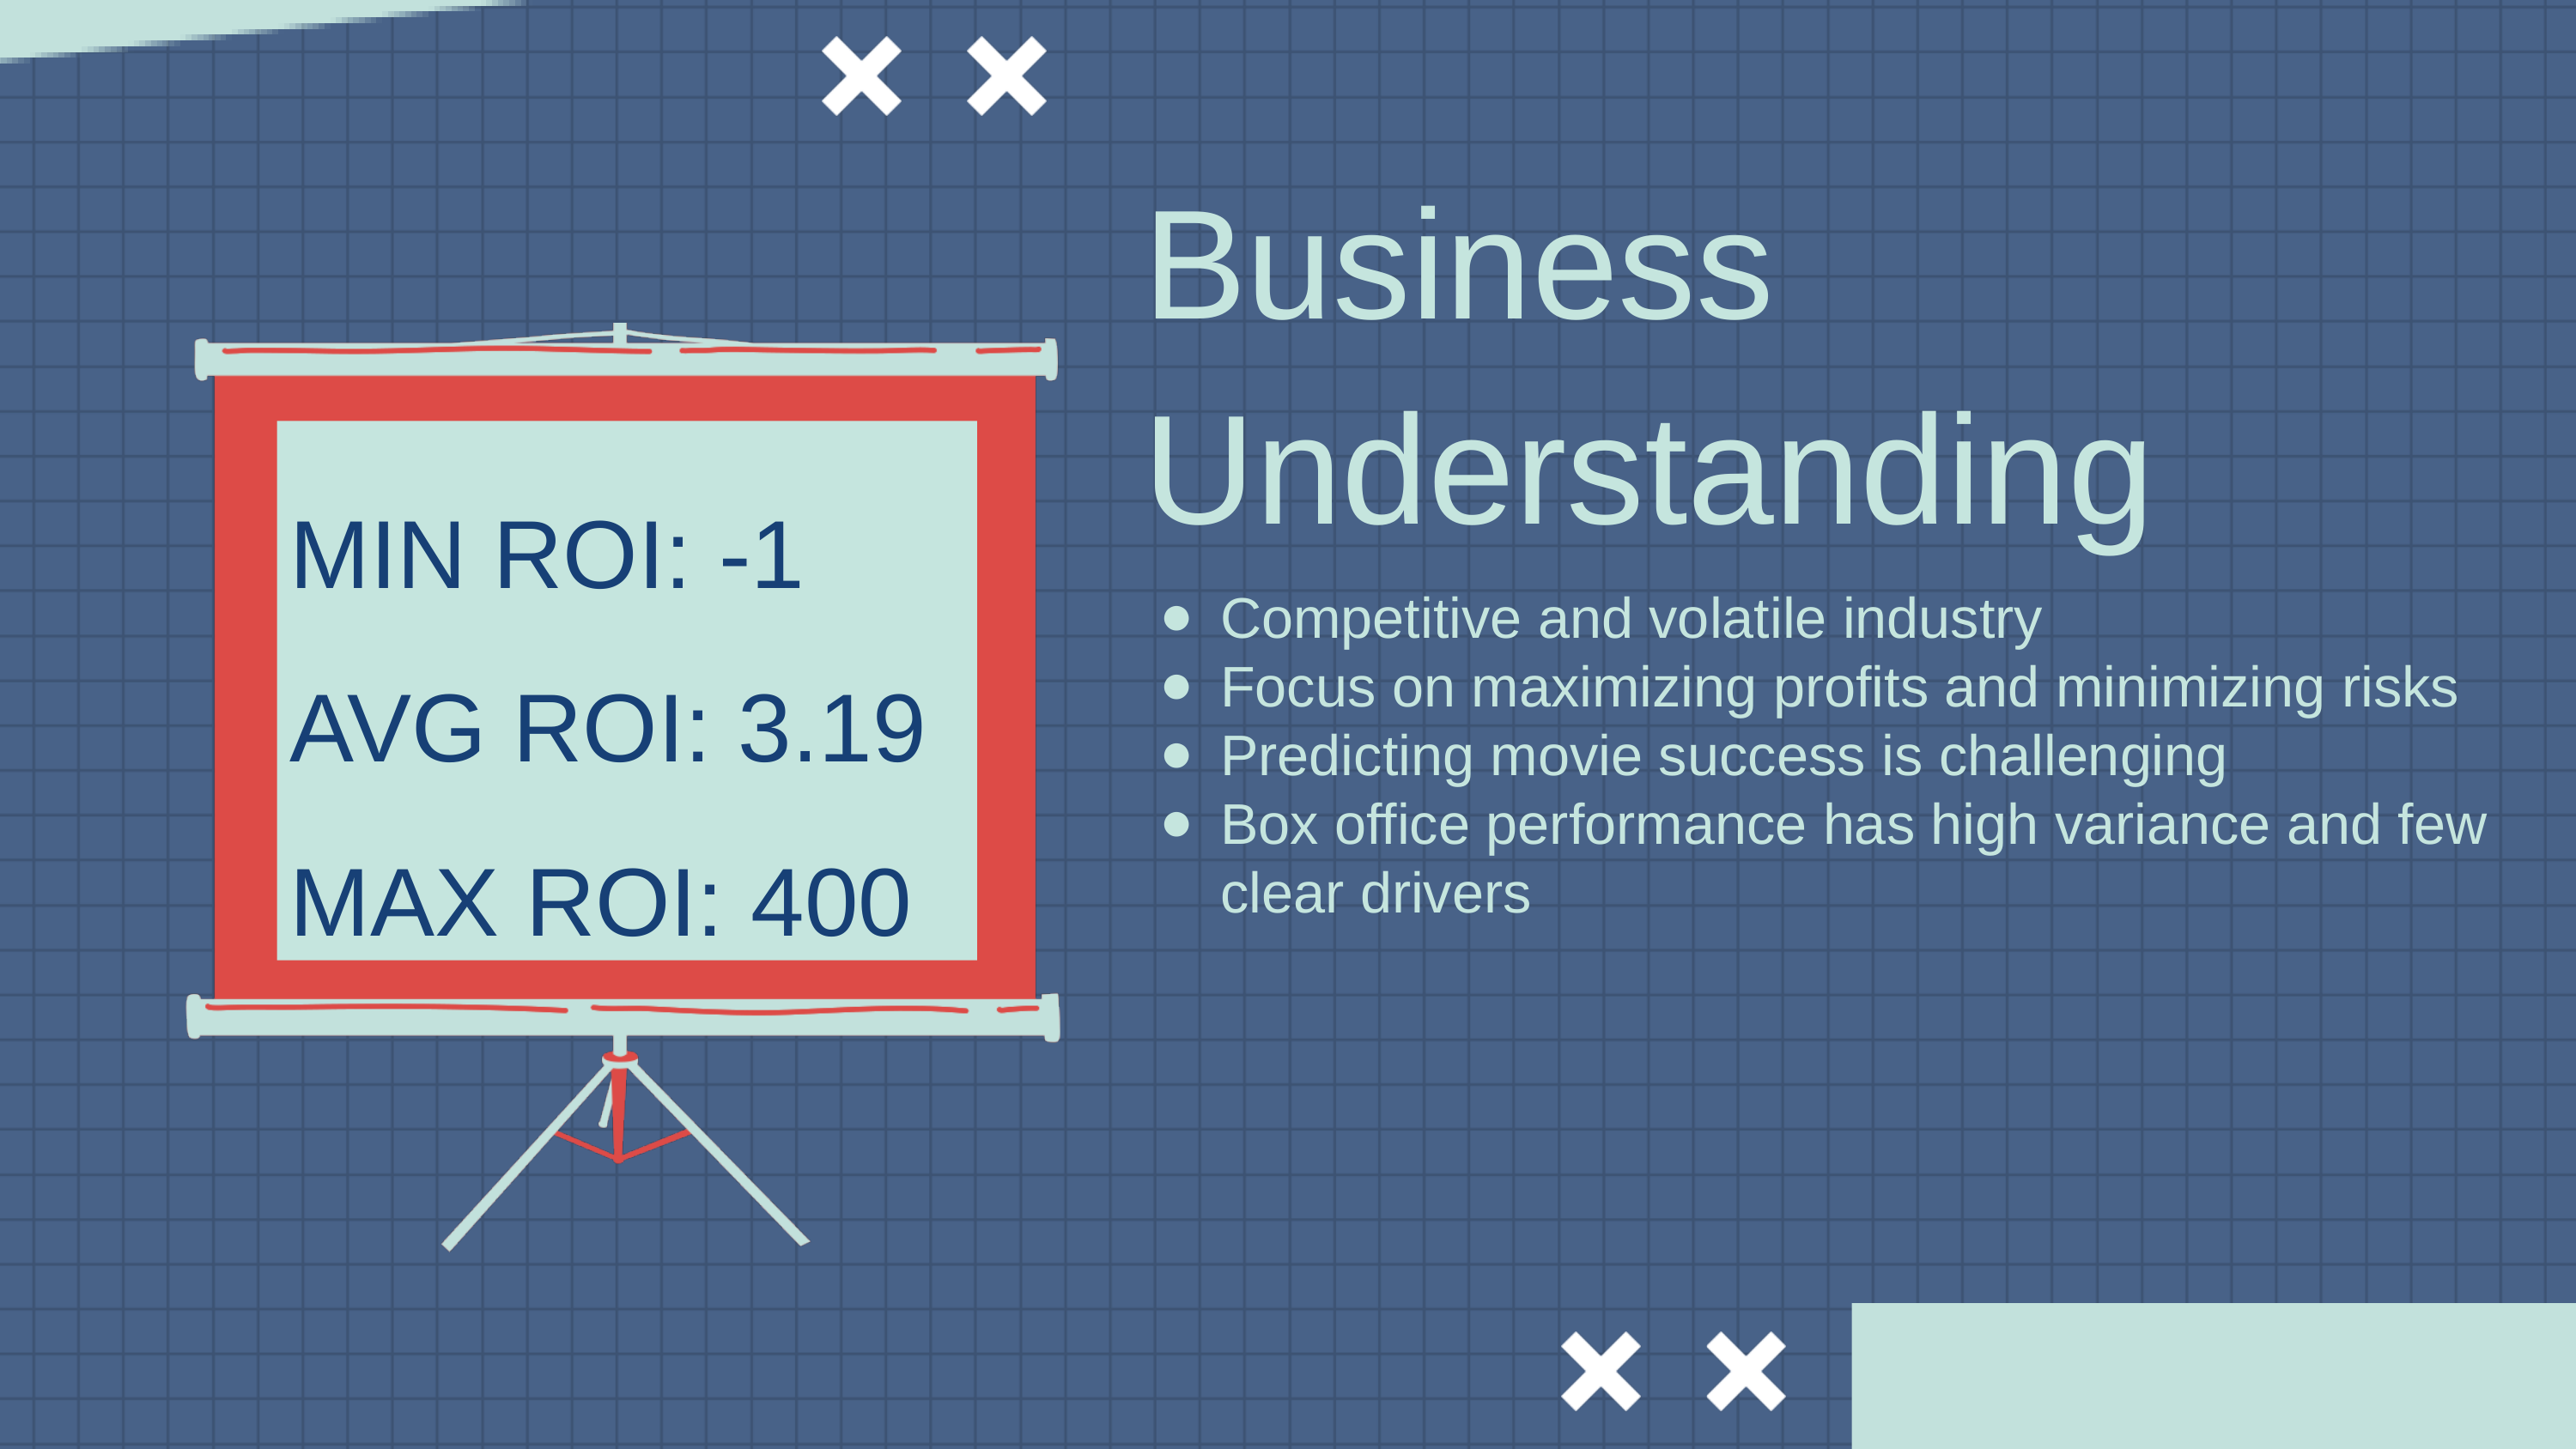

Business Understanding

MIN ROI: -1
AVG ROI: 3.19
MAX ROI: 400
Competitive and volatile industry
Focus on maximizing profits and minimizing risks
Predicting movie success is challenging
Box office performance has high variance and few clear drivers